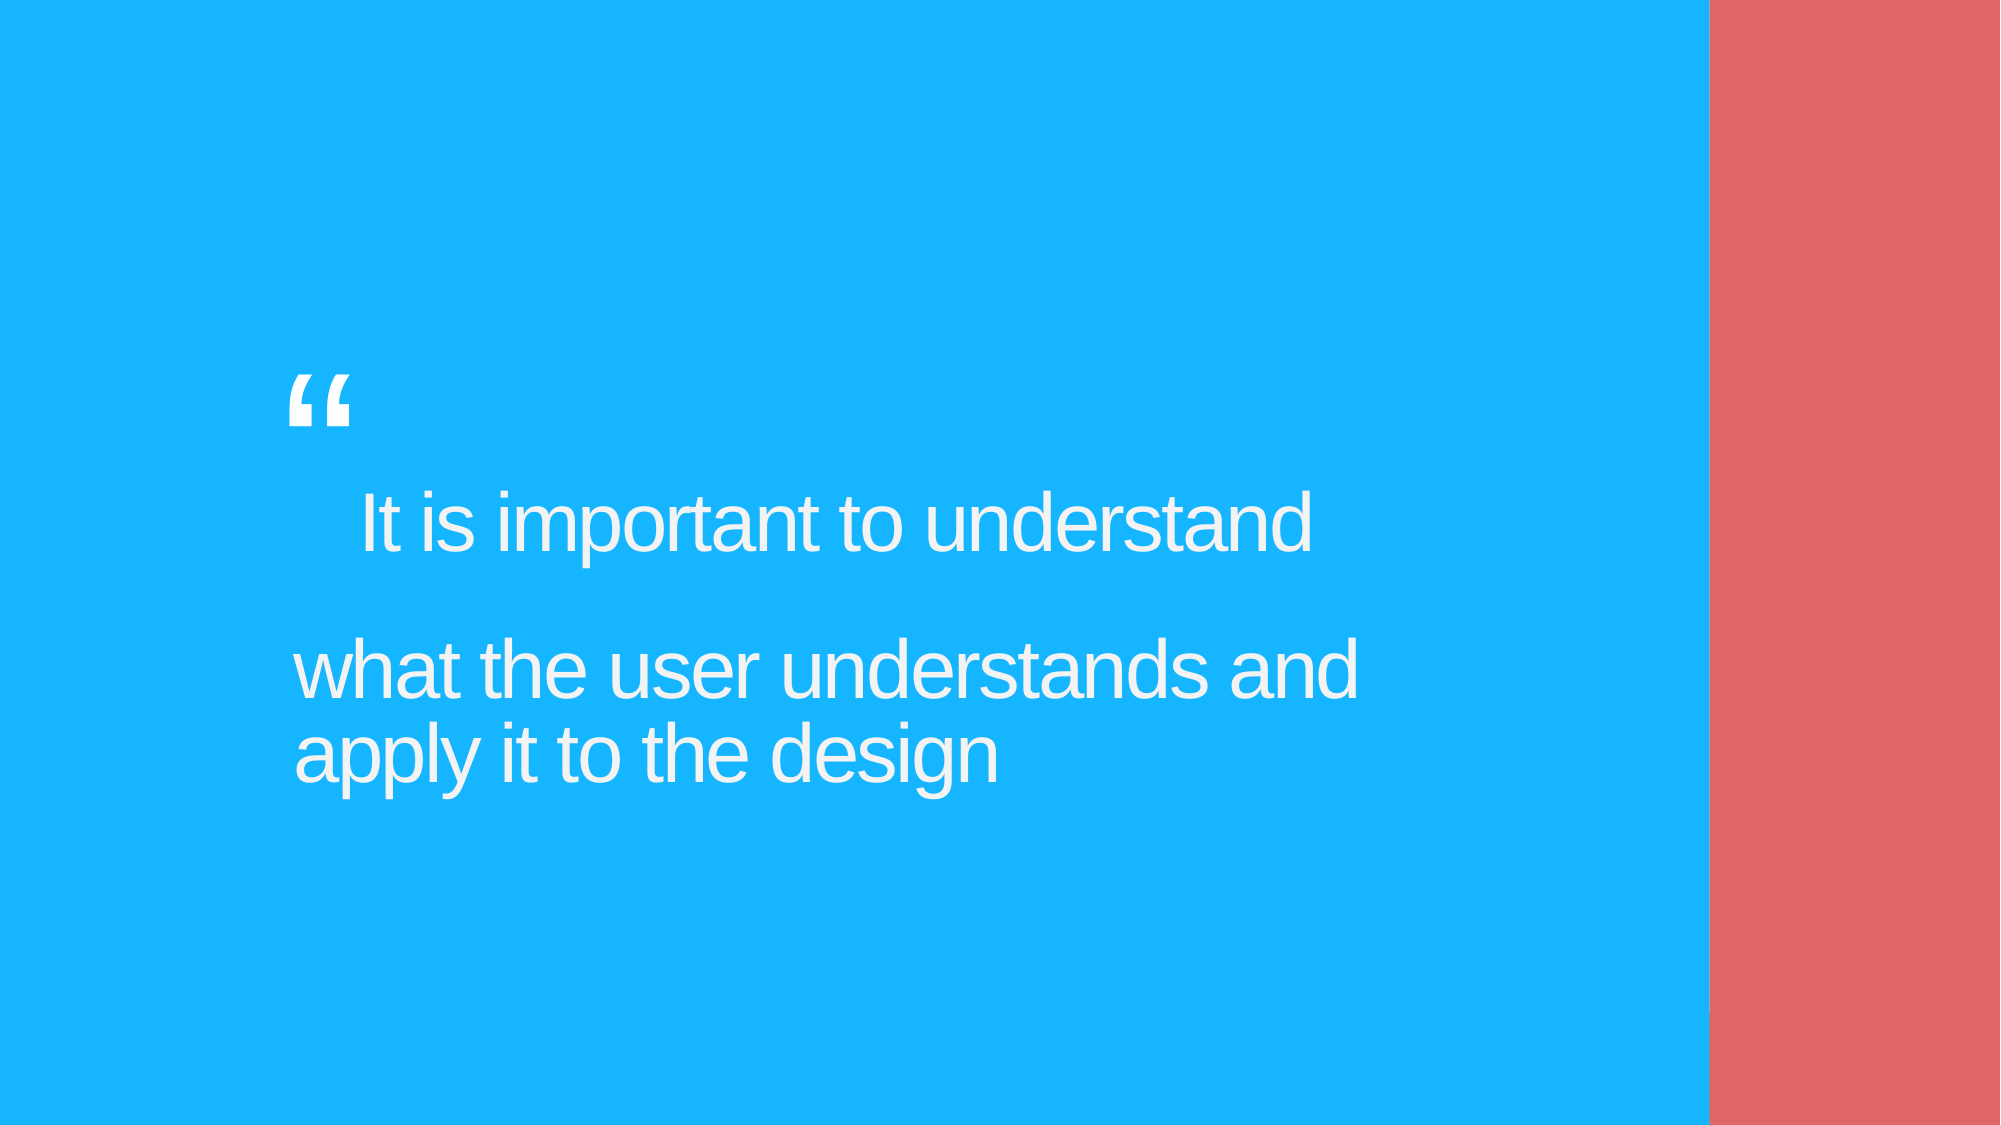

# “It is important to understand what the user understands and apply it to the design